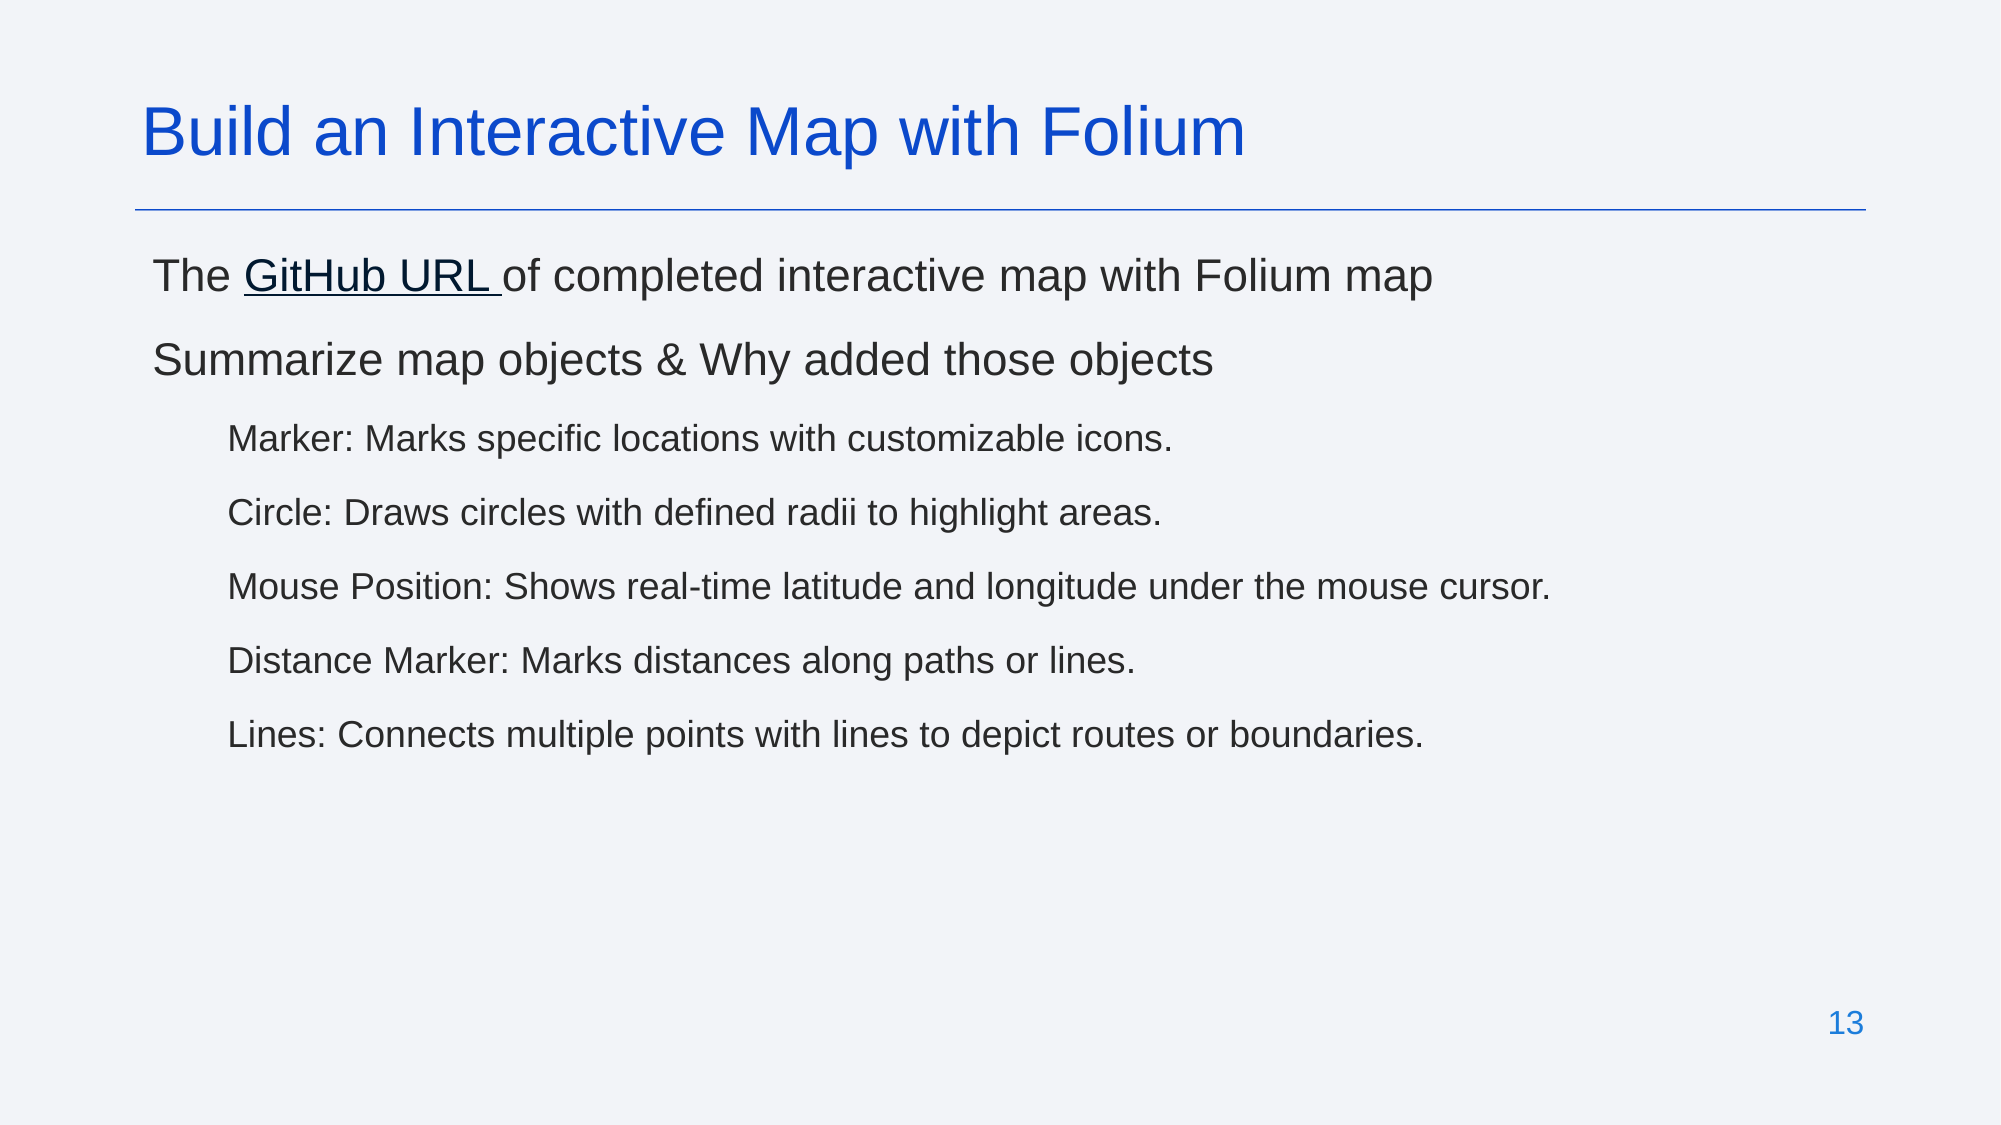

Build an Interactive Map with Folium
The GitHub URL of completed interactive map with Folium map
Summarize map objects & Why added those objects
Marker: Marks specific locations with customizable icons.
Circle: Draws circles with defined radii to highlight areas.
Mouse Position: Shows real-time latitude and longitude under the mouse cursor.
Distance Marker: Marks distances along paths or lines.
Lines: Connects multiple points with lines to depict routes or boundaries.

13